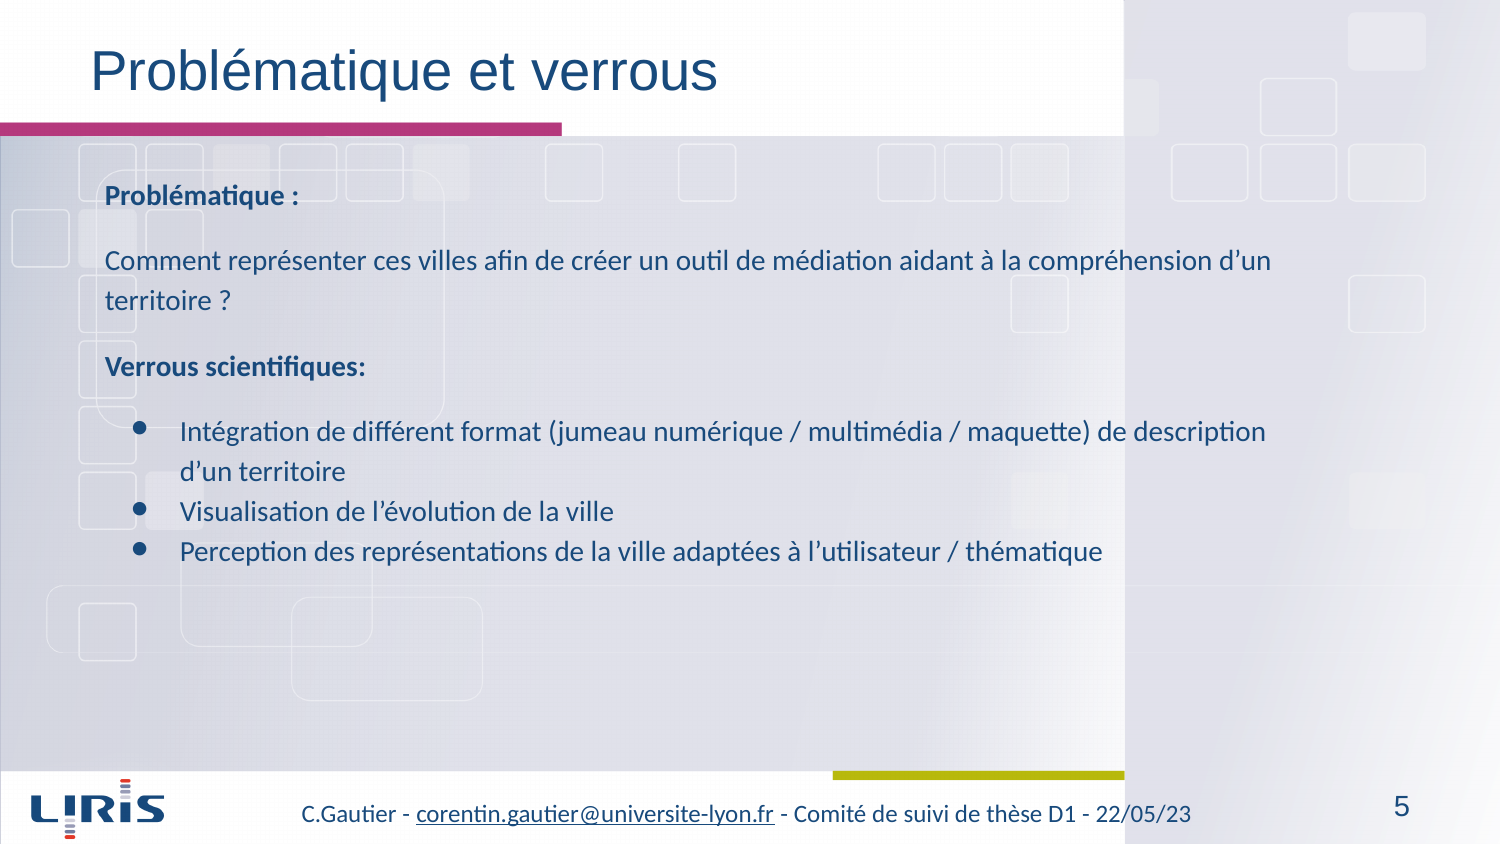

# Problématique et verrous
Problématique :
Comment représenter ces villes afin de créer un outil de médiation aidant à la compréhension d’un territoire ?
Verrous scientifiques:
Intégration de différent format (jumeau numérique / multimédia / maquette) de description d’un territoire
Visualisation de l’évolution de la ville
Perception des représentations de la ville adaptées à l’utilisateur / thématique

5